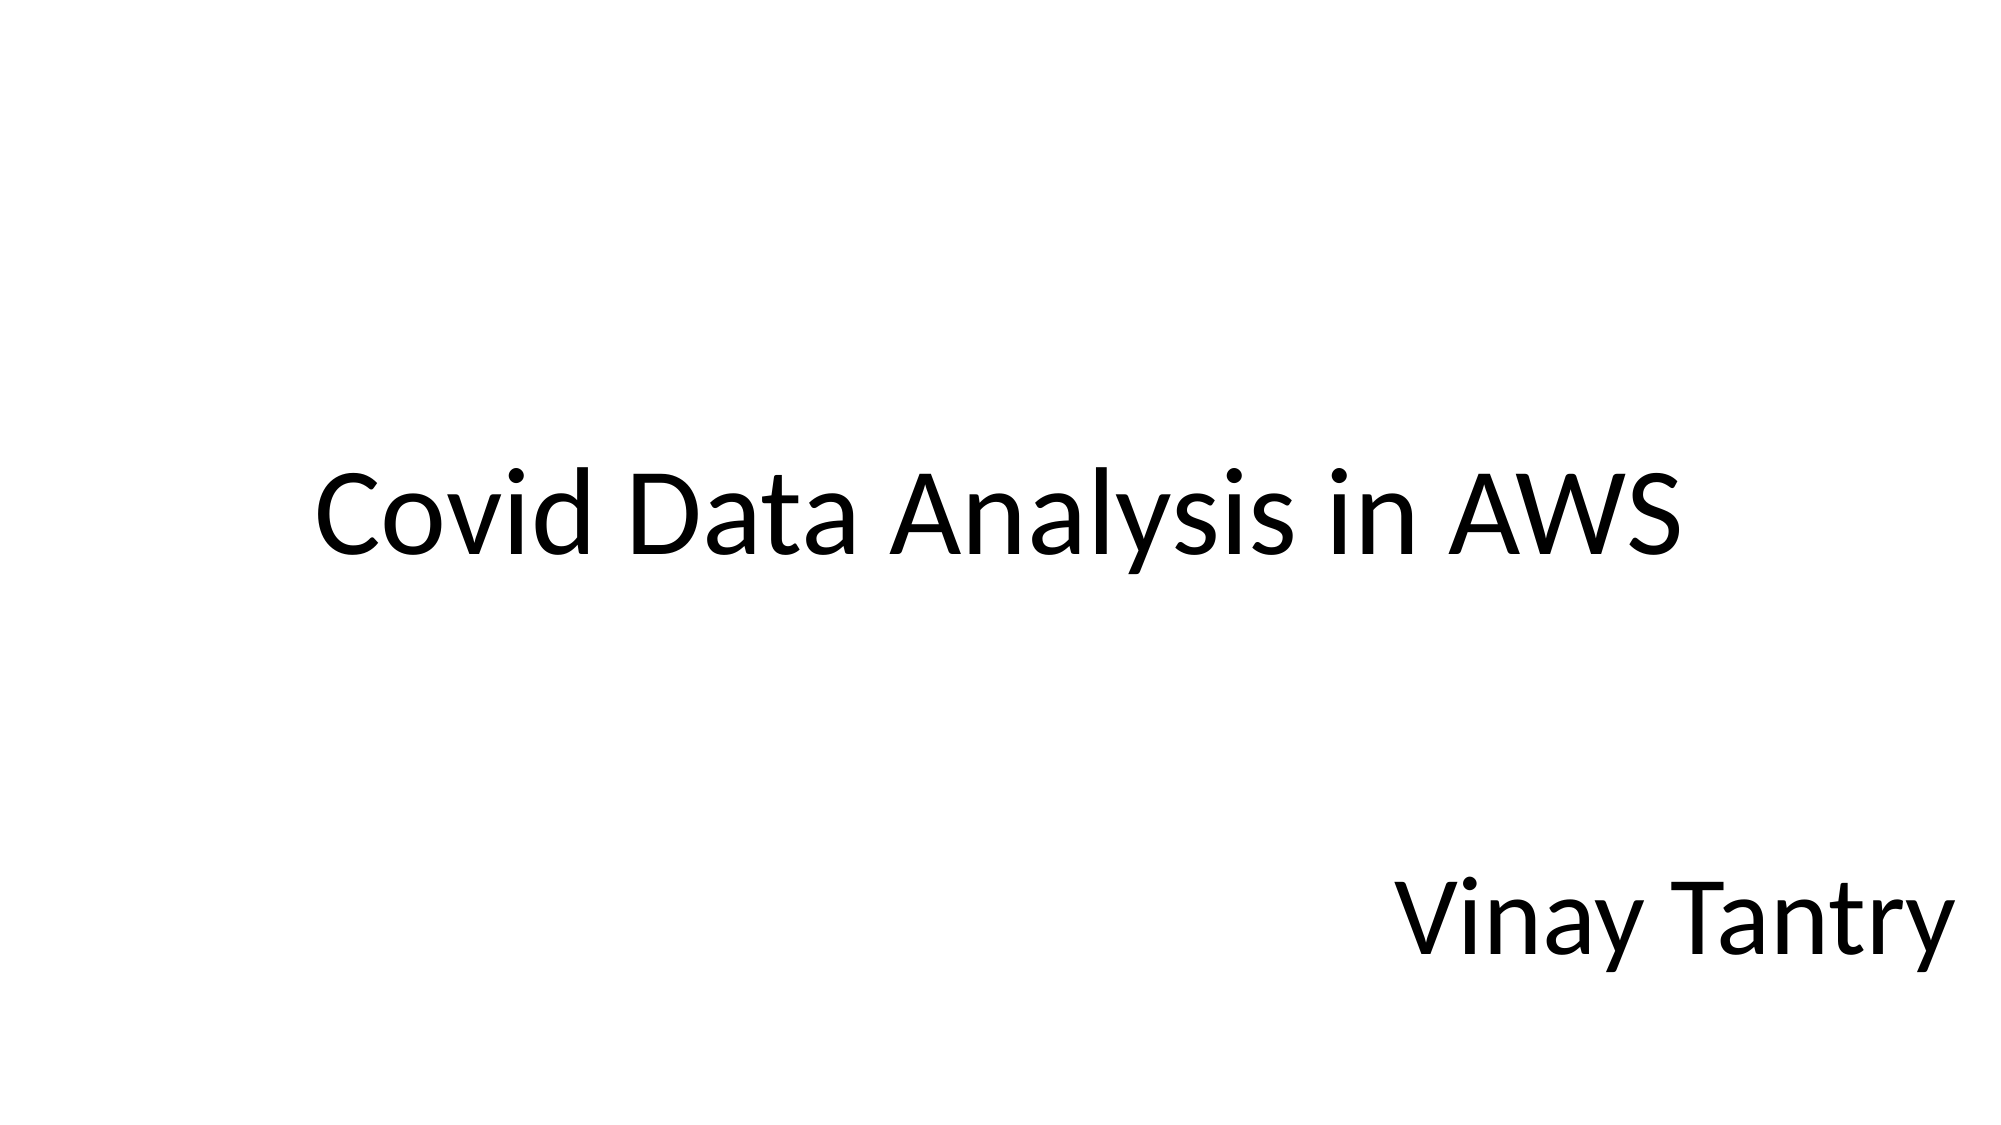

# Covid Data Analysis in AWS
Vinay Tantry